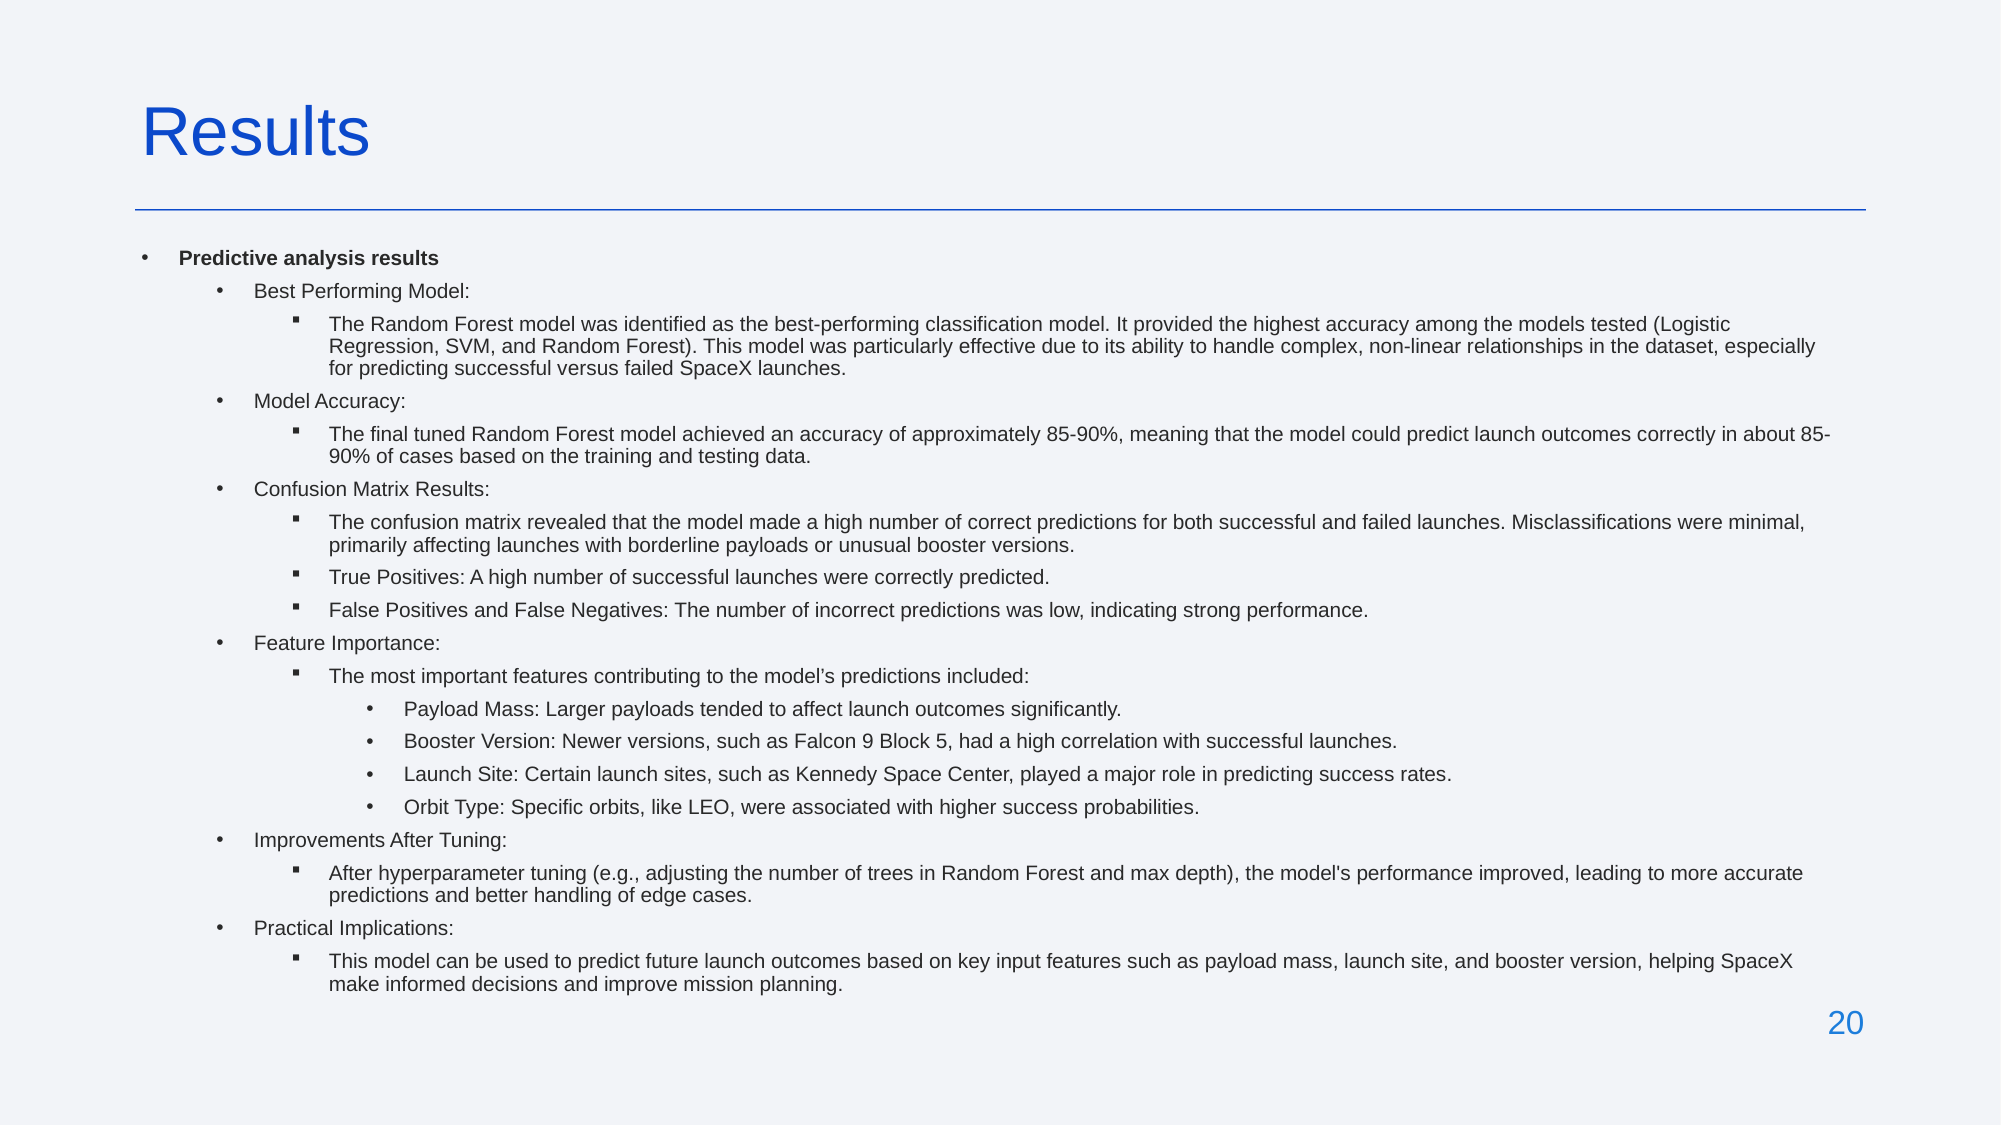

Results
Predictive analysis results
Best Performing Model:
The Random Forest model was identified as the best-performing classification model. It provided the highest accuracy among the models tested (Logistic Regression, SVM, and Random Forest). This model was particularly effective due to its ability to handle complex, non-linear relationships in the dataset, especially for predicting successful versus failed SpaceX launches.
Model Accuracy:
The final tuned Random Forest model achieved an accuracy of approximately 85-90%, meaning that the model could predict launch outcomes correctly in about 85-90% of cases based on the training and testing data.
Confusion Matrix Results:
The confusion matrix revealed that the model made a high number of correct predictions for both successful and failed launches. Misclassifications were minimal, primarily affecting launches with borderline payloads or unusual booster versions.
True Positives: A high number of successful launches were correctly predicted.
False Positives and False Negatives: The number of incorrect predictions was low, indicating strong performance.
Feature Importance:
The most important features contributing to the model’s predictions included:
Payload Mass: Larger payloads tended to affect launch outcomes significantly.
Booster Version: Newer versions, such as Falcon 9 Block 5, had a high correlation with successful launches.
Launch Site: Certain launch sites, such as Kennedy Space Center, played a major role in predicting success rates.
Orbit Type: Specific orbits, like LEO, were associated with higher success probabilities.
Improvements After Tuning:
After hyperparameter tuning (e.g., adjusting the number of trees in Random Forest and max depth), the model's performance improved, leading to more accurate predictions and better handling of edge cases.
Practical Implications:
This model can be used to predict future launch outcomes based on key input features such as payload mass, launch site, and booster version, helping SpaceX make informed decisions and improve mission planning.

20